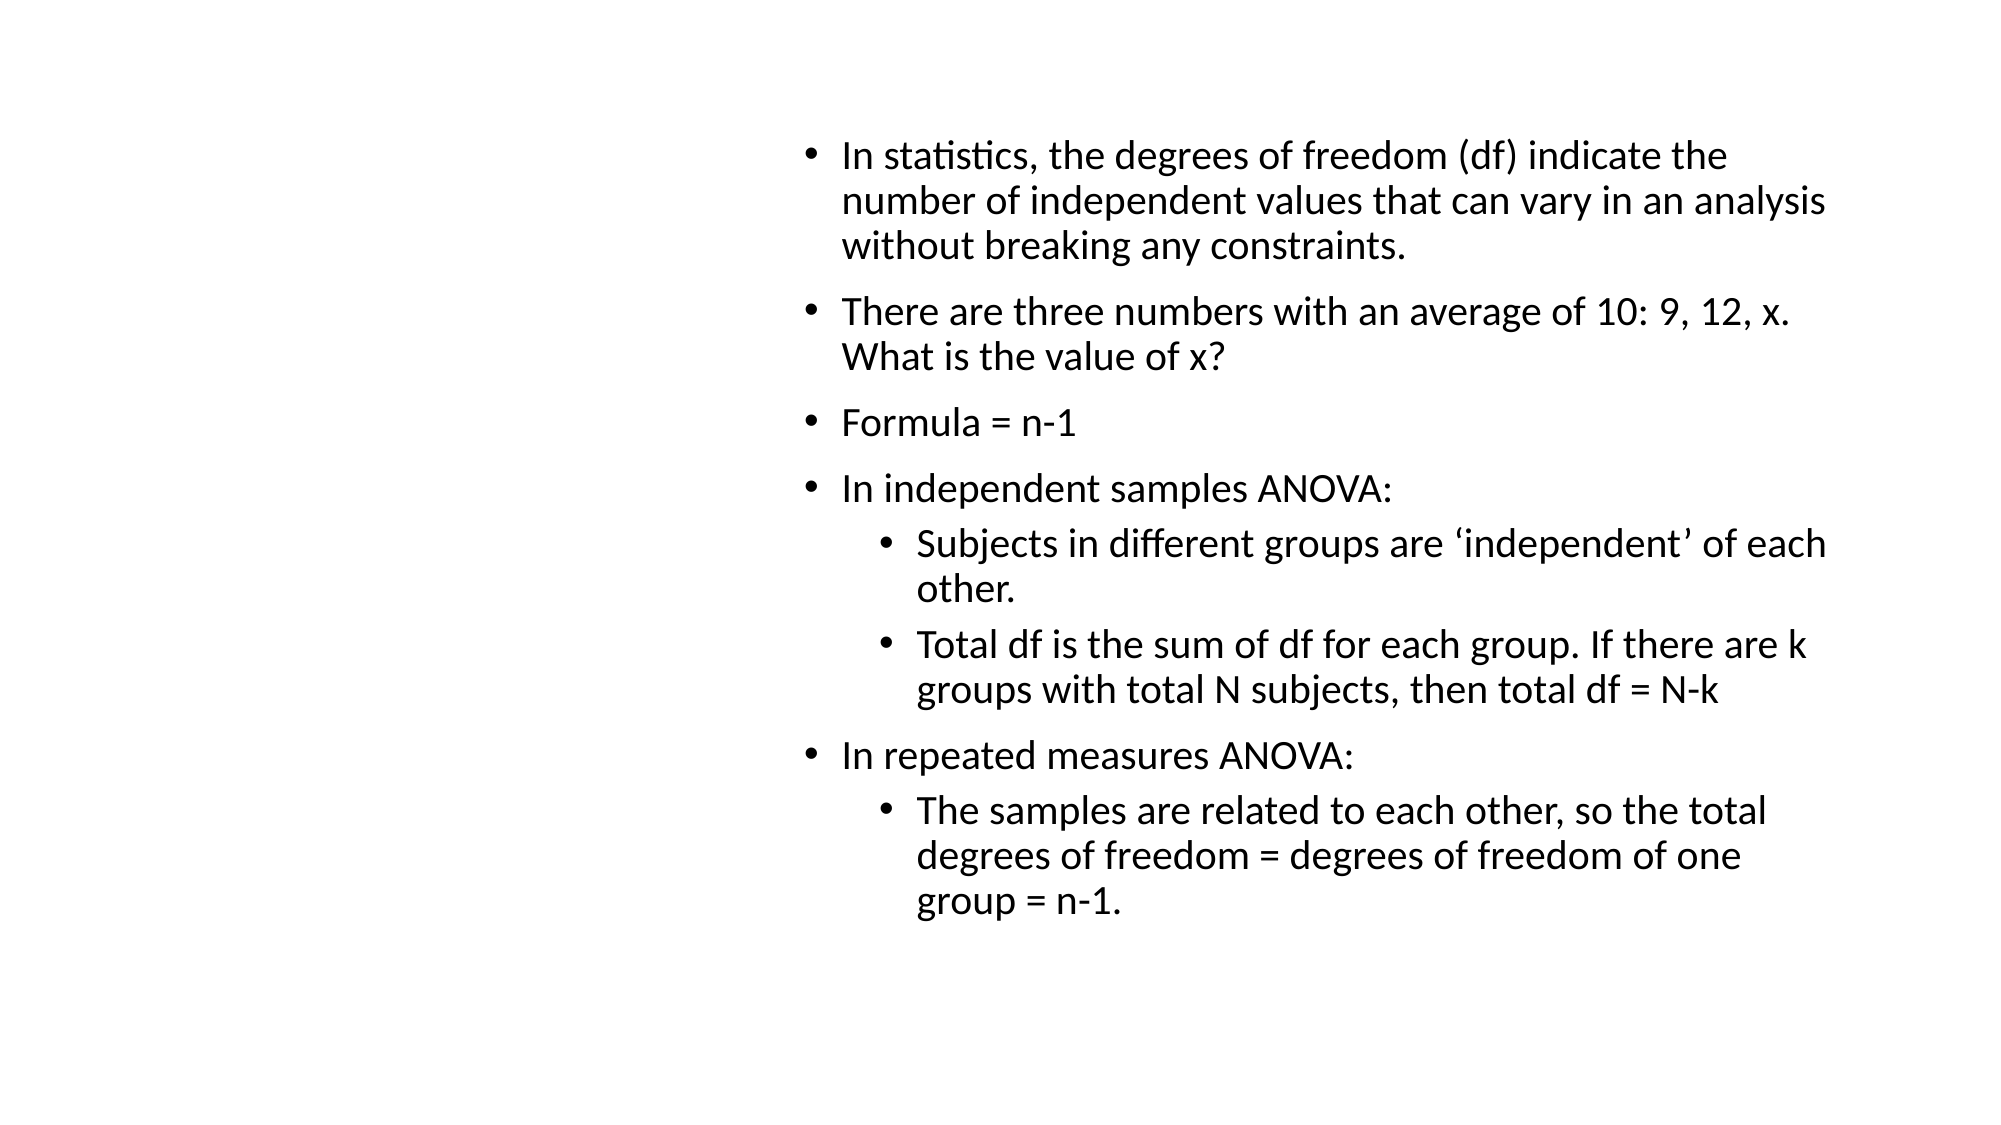

# Degrees of Freedom
In statistics, the degrees of freedom (df) indicate the number of independent values that can vary in an analysis without breaking any constraints.
There are three numbers with an average of 10: 9, 12, x. What is the value of x?
Formula = n-1
In independent samples ANOVA:
Subjects in different groups are ‘independent’ of each other.
Total df is the sum of df for each group. If there are k groups with total N subjects, then total df = N-k
In repeated measures ANOVA:
The samples are related to each other, so the total degrees of freedom = degrees of freedom of one group = n-1.